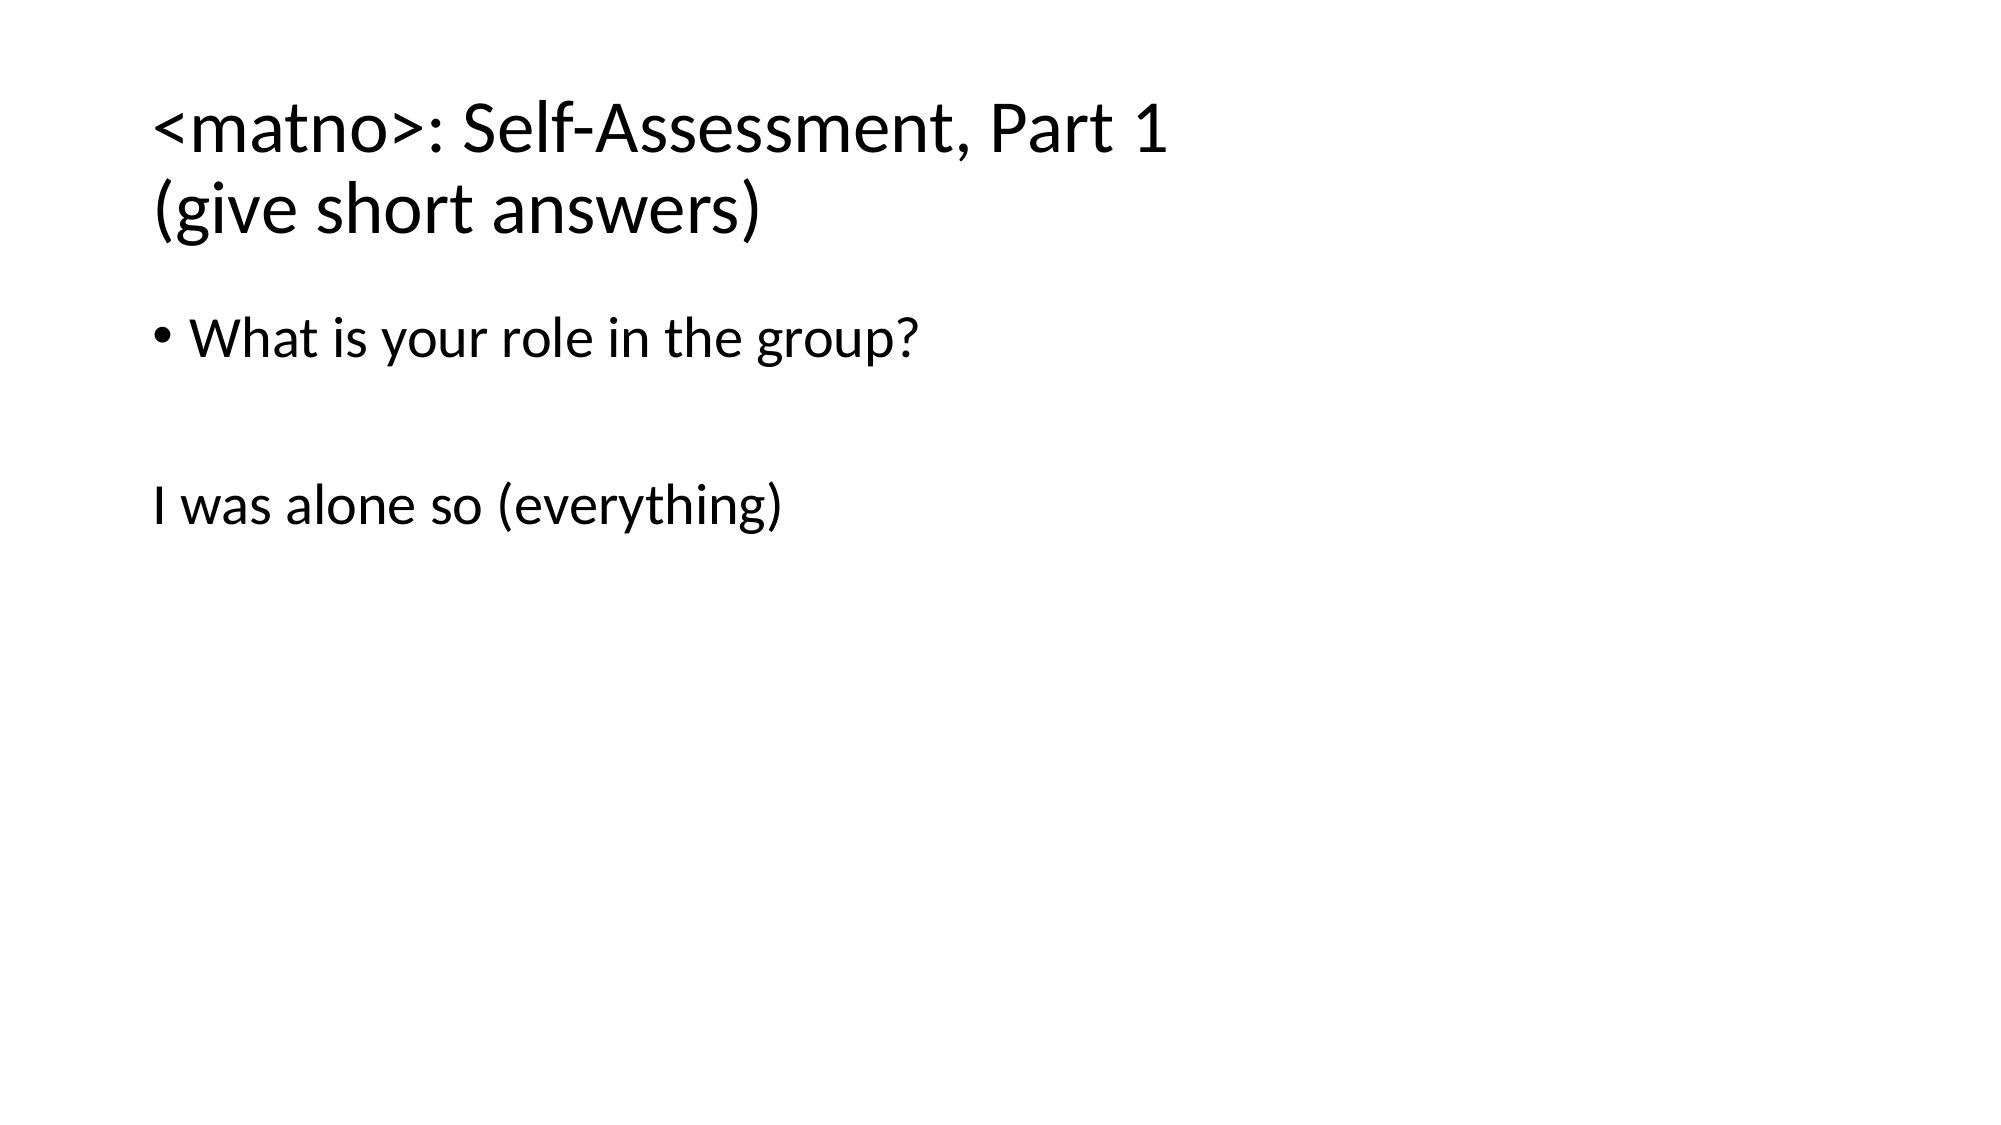

# <matno>: Self-Assessment, Part 1 (give short answers)
What is your role in the group?

I was alone so (everything)